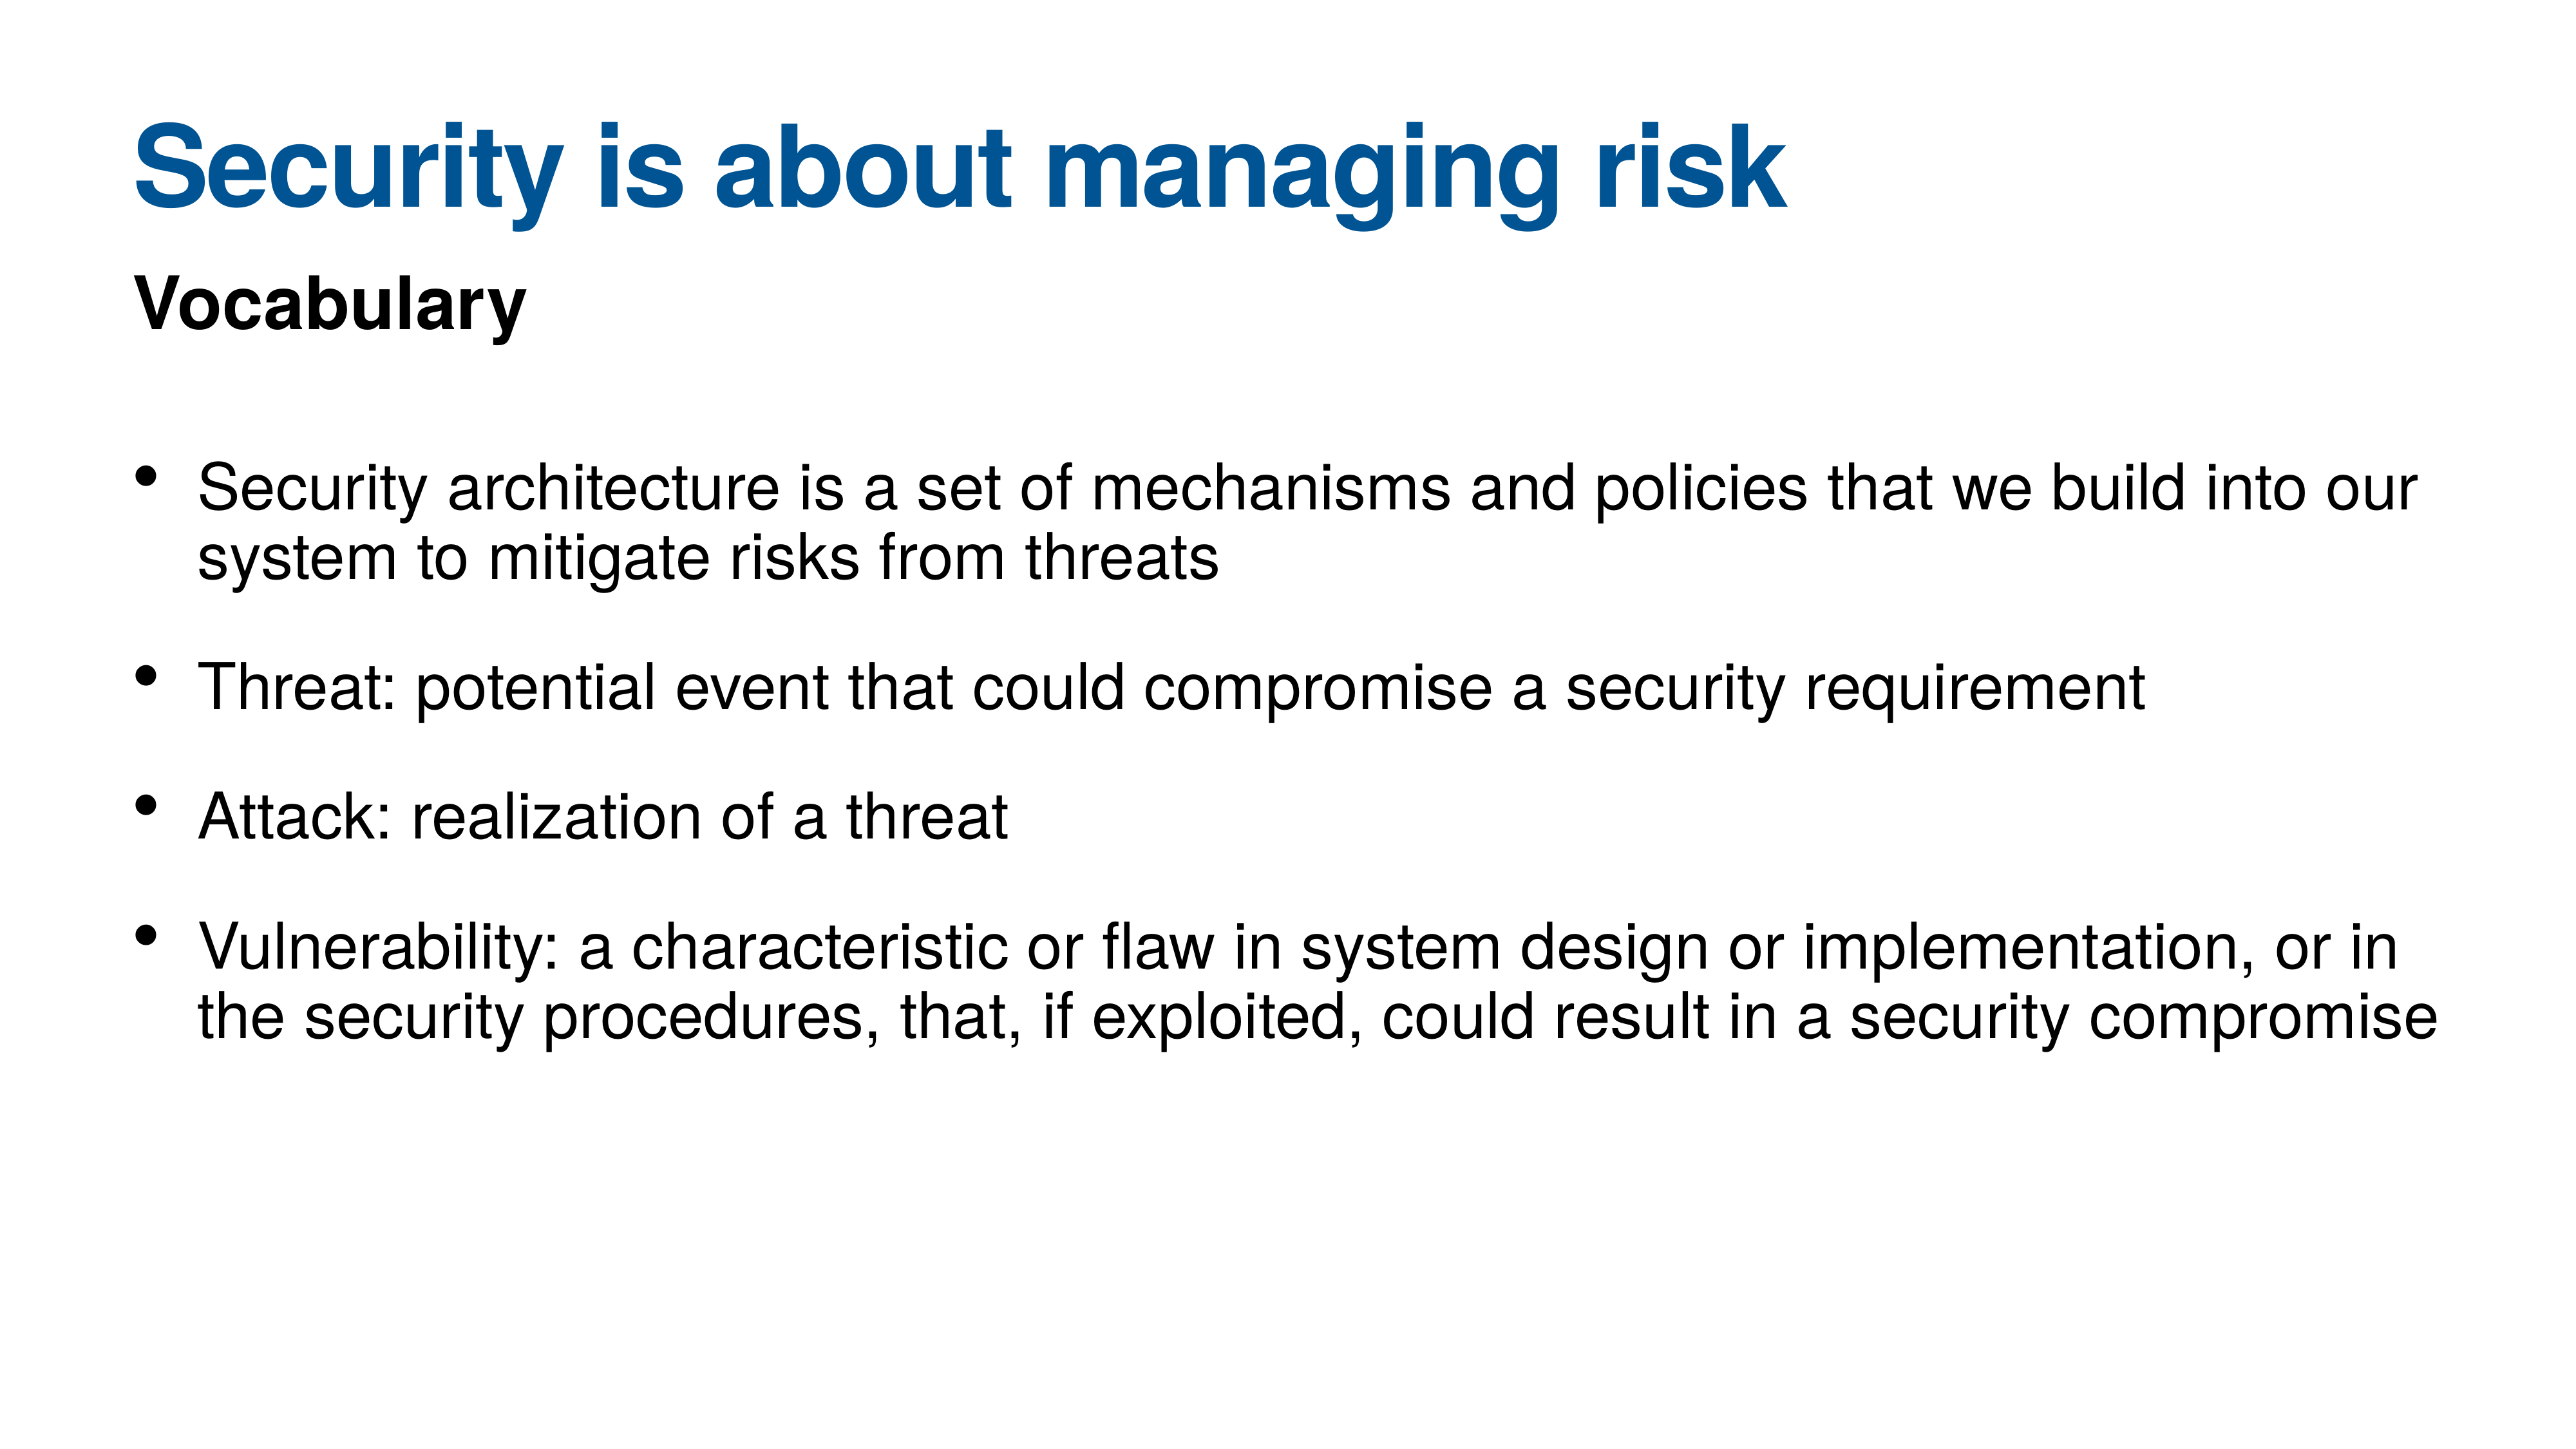

# Security is about managing risk
Vocabulary
Security architecture is a set of mechanisms and policies that we build into our system to mitigate risks from threats
Threat: potential event that could compromise a security requirement
Attack: realization of a threat
Vulnerability: a characteristic or flaw in system design or implementation, or in the security procedures, that, if exploited, could result in a security compromise